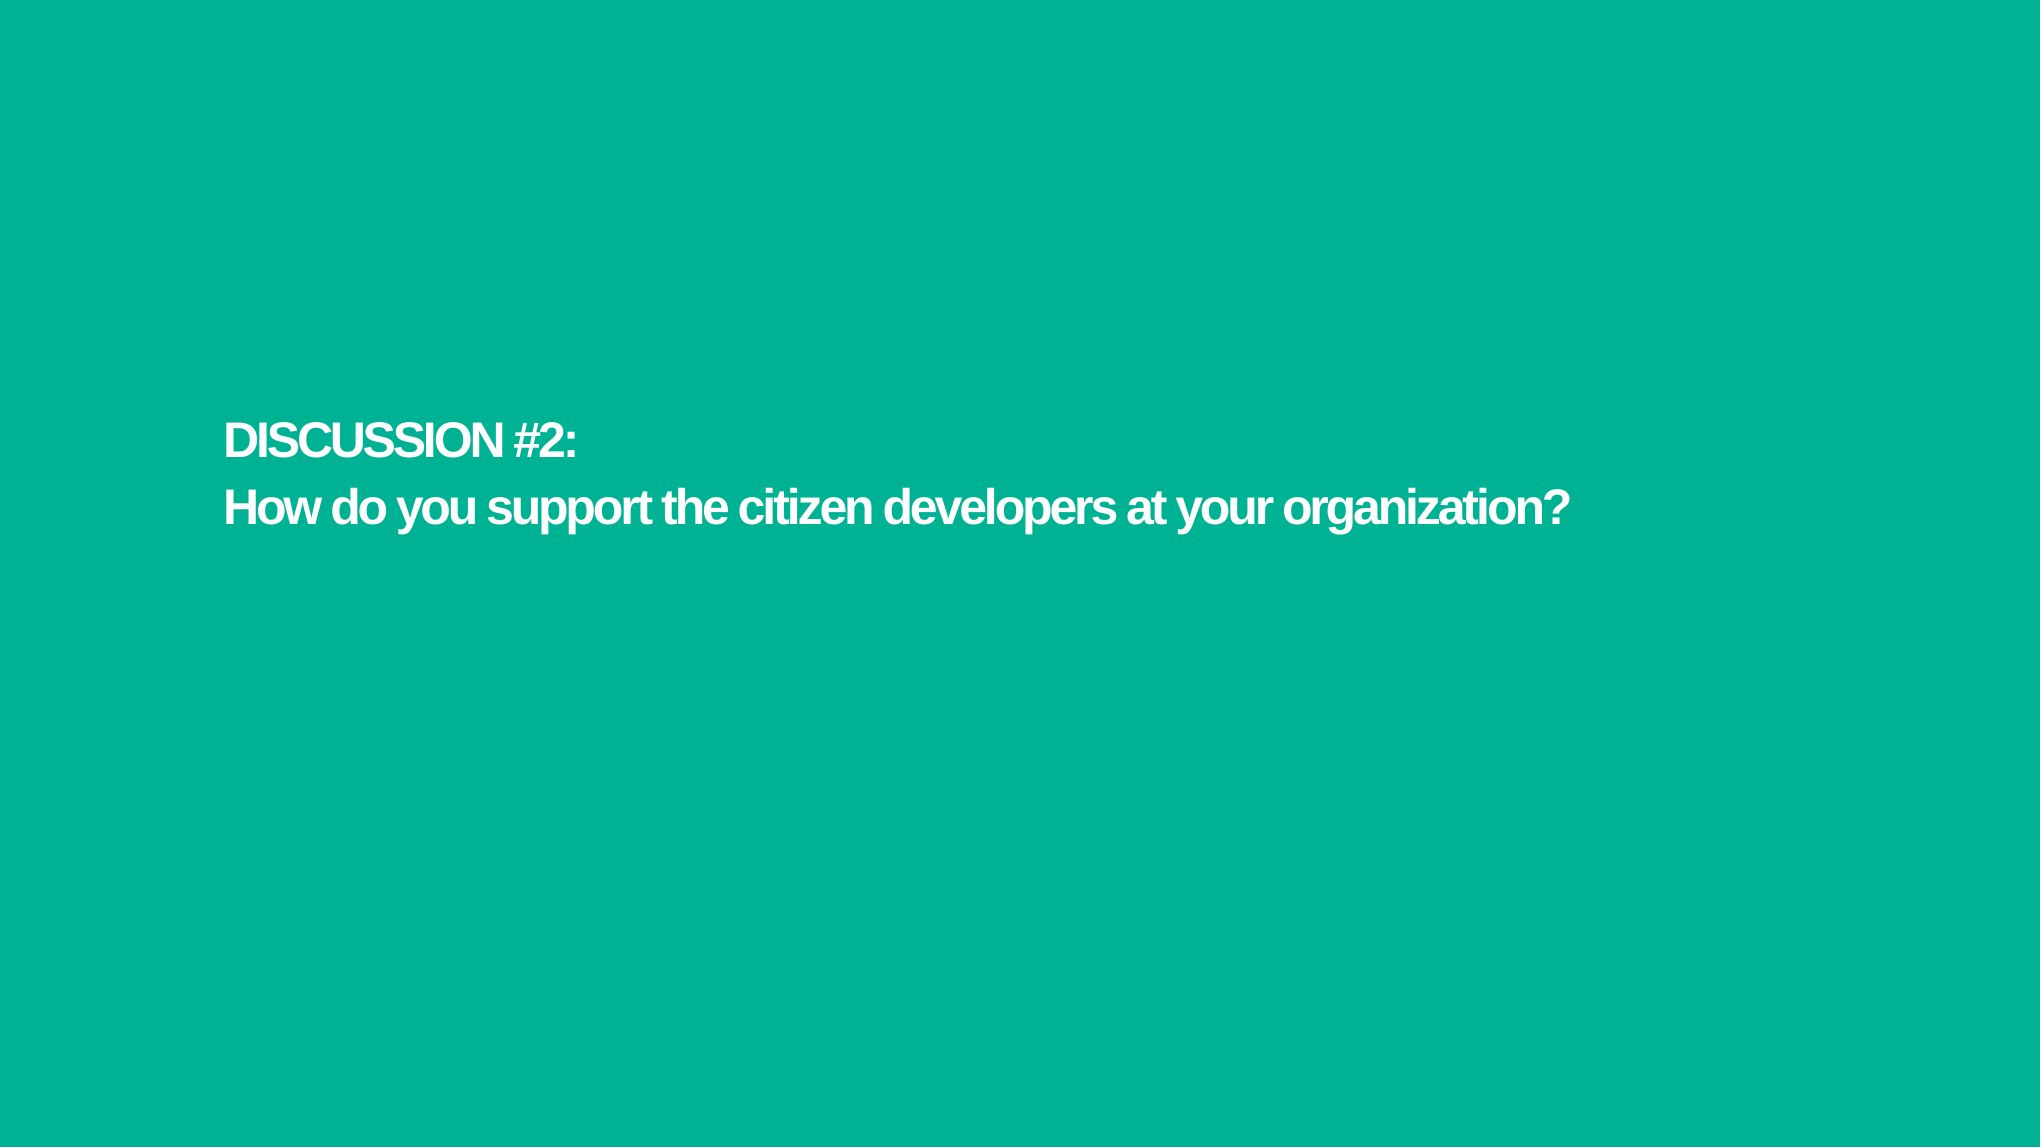

# DISCUSSION #2: How do you support the citizen developers at your organization?